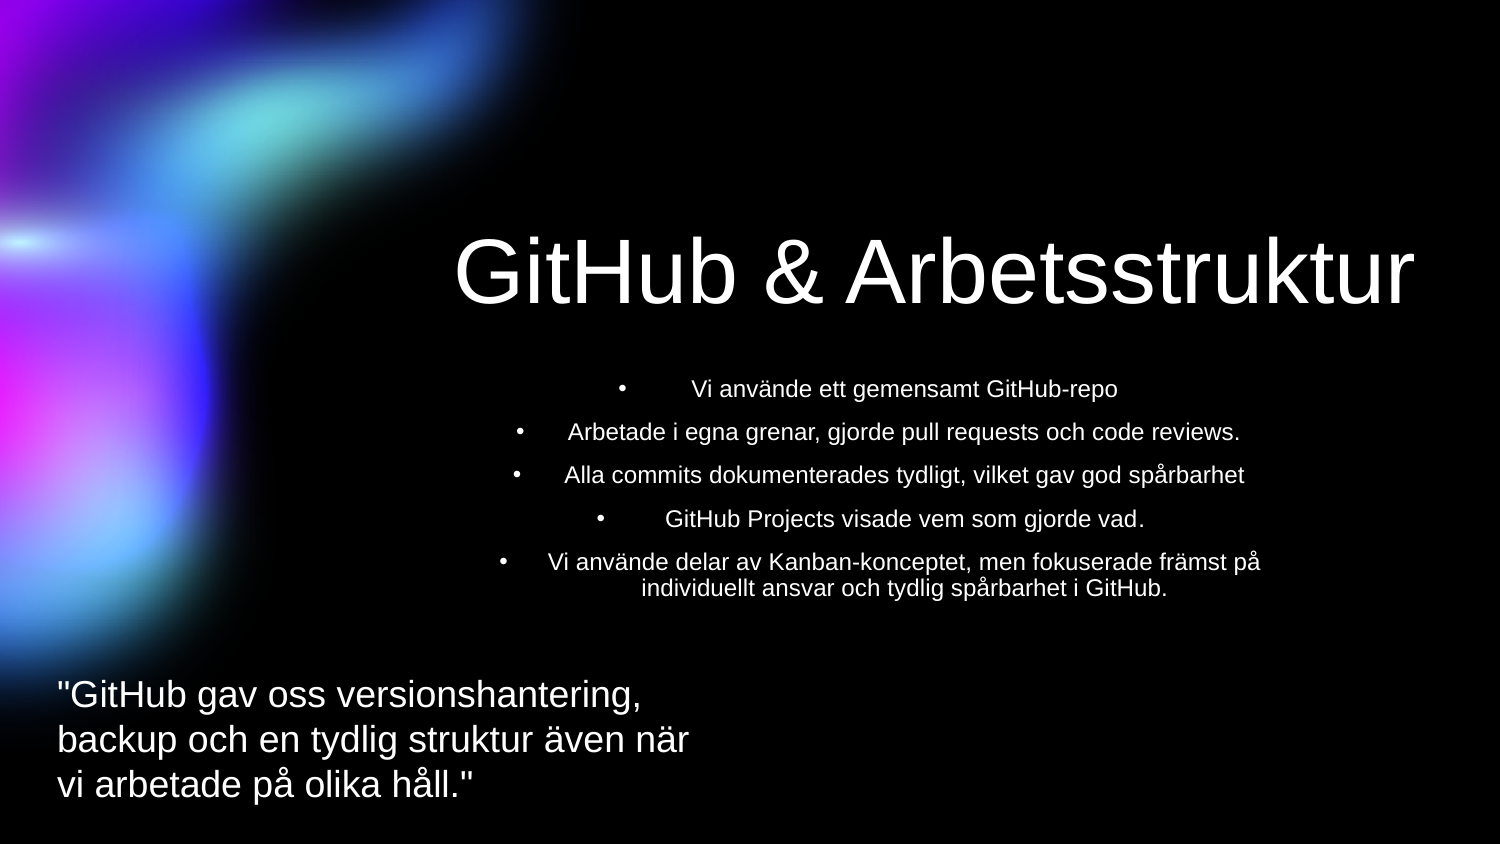

# GitHub & Arbetsstruktur
Vi använde ett gemensamt GitHub-repo
Arbetade i egna grenar, gjorde pull requests och code reviews.
Alla commits dokumenterades tydligt, vilket gav god spårbarhet
GitHub Projects visade vem som gjorde vad.
Vi använde delar av Kanban-konceptet, men fokuserade främst på individuellt ansvar och tydlig spårbarhet i GitHub.

"GitHub gav oss versionshantering, backup och en tydlig struktur även när vi arbetade på olika håll."